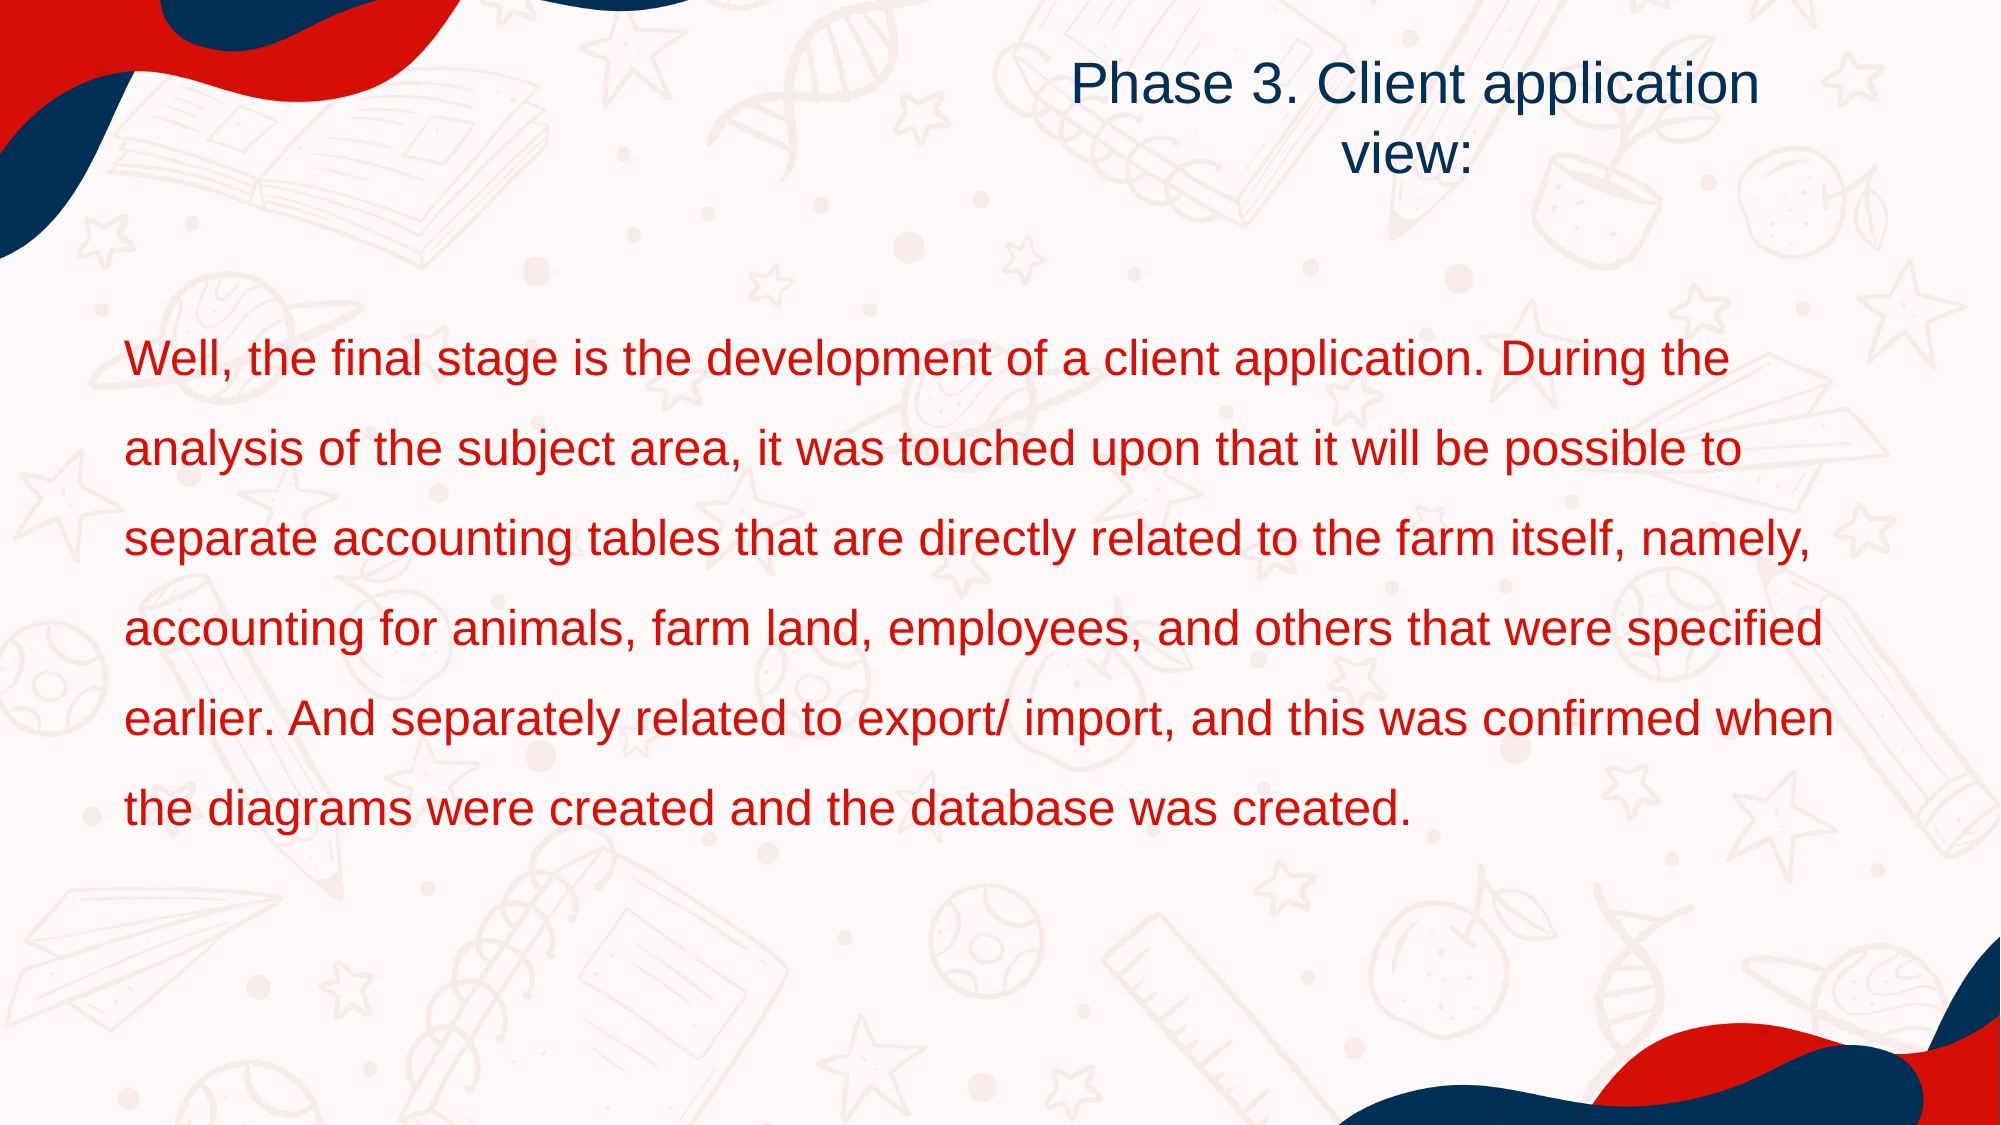

Phase 3. Client application view:
Well, the final stage is the development of a client application. During the analysis of the subject area, it was touched upon that it will be possible to separate accounting tables that are directly related to the farm itself, namely, accounting for animals, farm land, employees, and others that were specified earlier. And separately related to export/ import, and this was confirmed when the diagrams were created and the database was created.